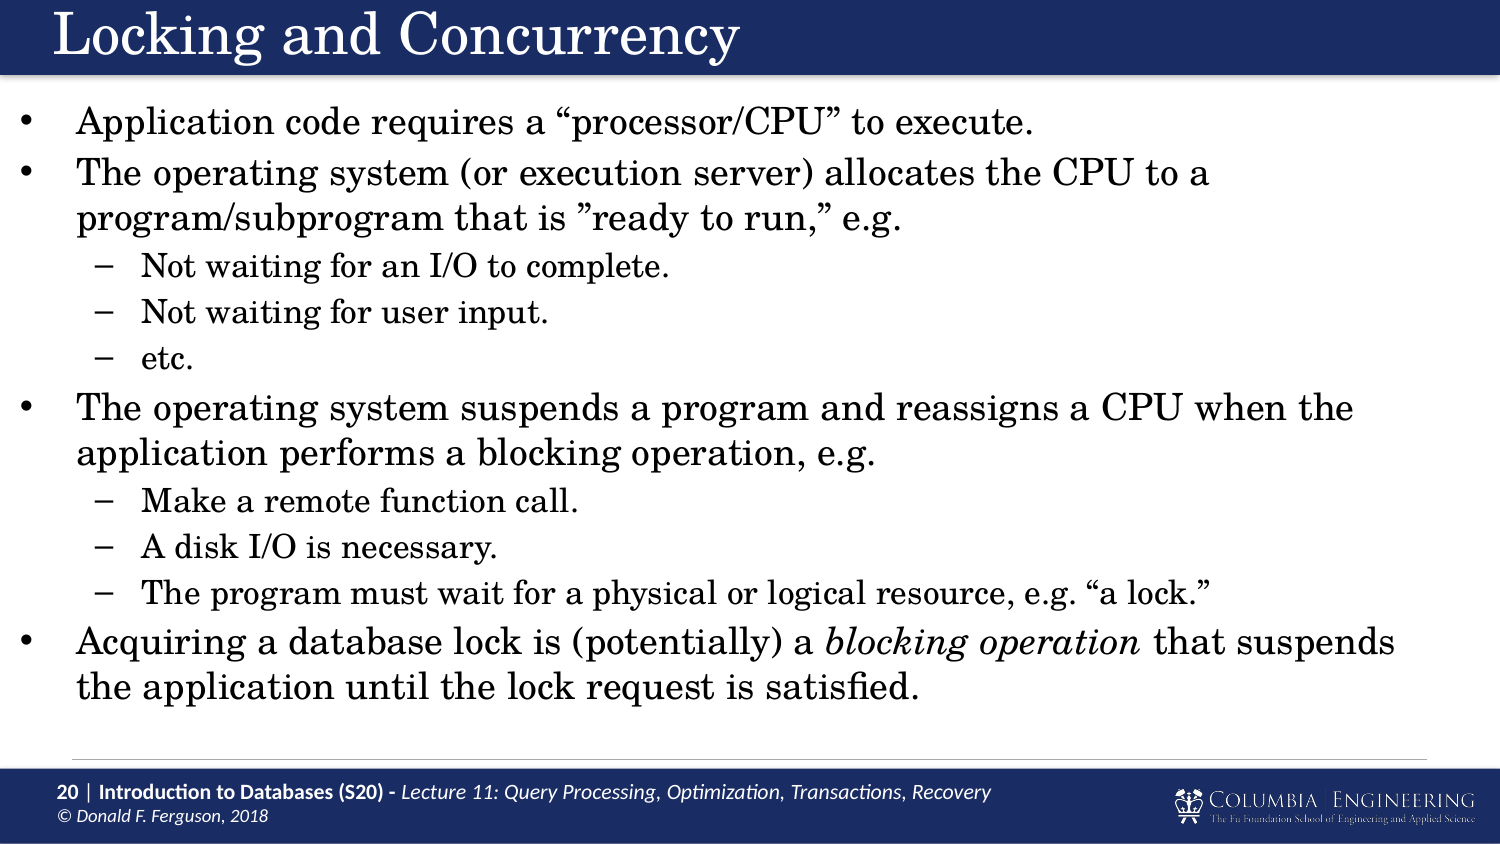

# Locking and Concurrency
Application code requires a “processor/CPU” to execute.
The operating system (or execution server) allocates the CPU to a program/subprogram that is ”ready to run,” e.g.
Not waiting for an I/O to complete.
Not waiting for user input.
etc.
The operating system suspends a program and reassigns a CPU when the application performs a blocking operation, e.g.
Make a remote function call.
A disk I/O is necessary.
The program must wait for a physical or logical resource, e.g. “a lock.”
Acquiring a database lock is (potentially) a blocking operation that suspends the application until the lock request is satisfied.